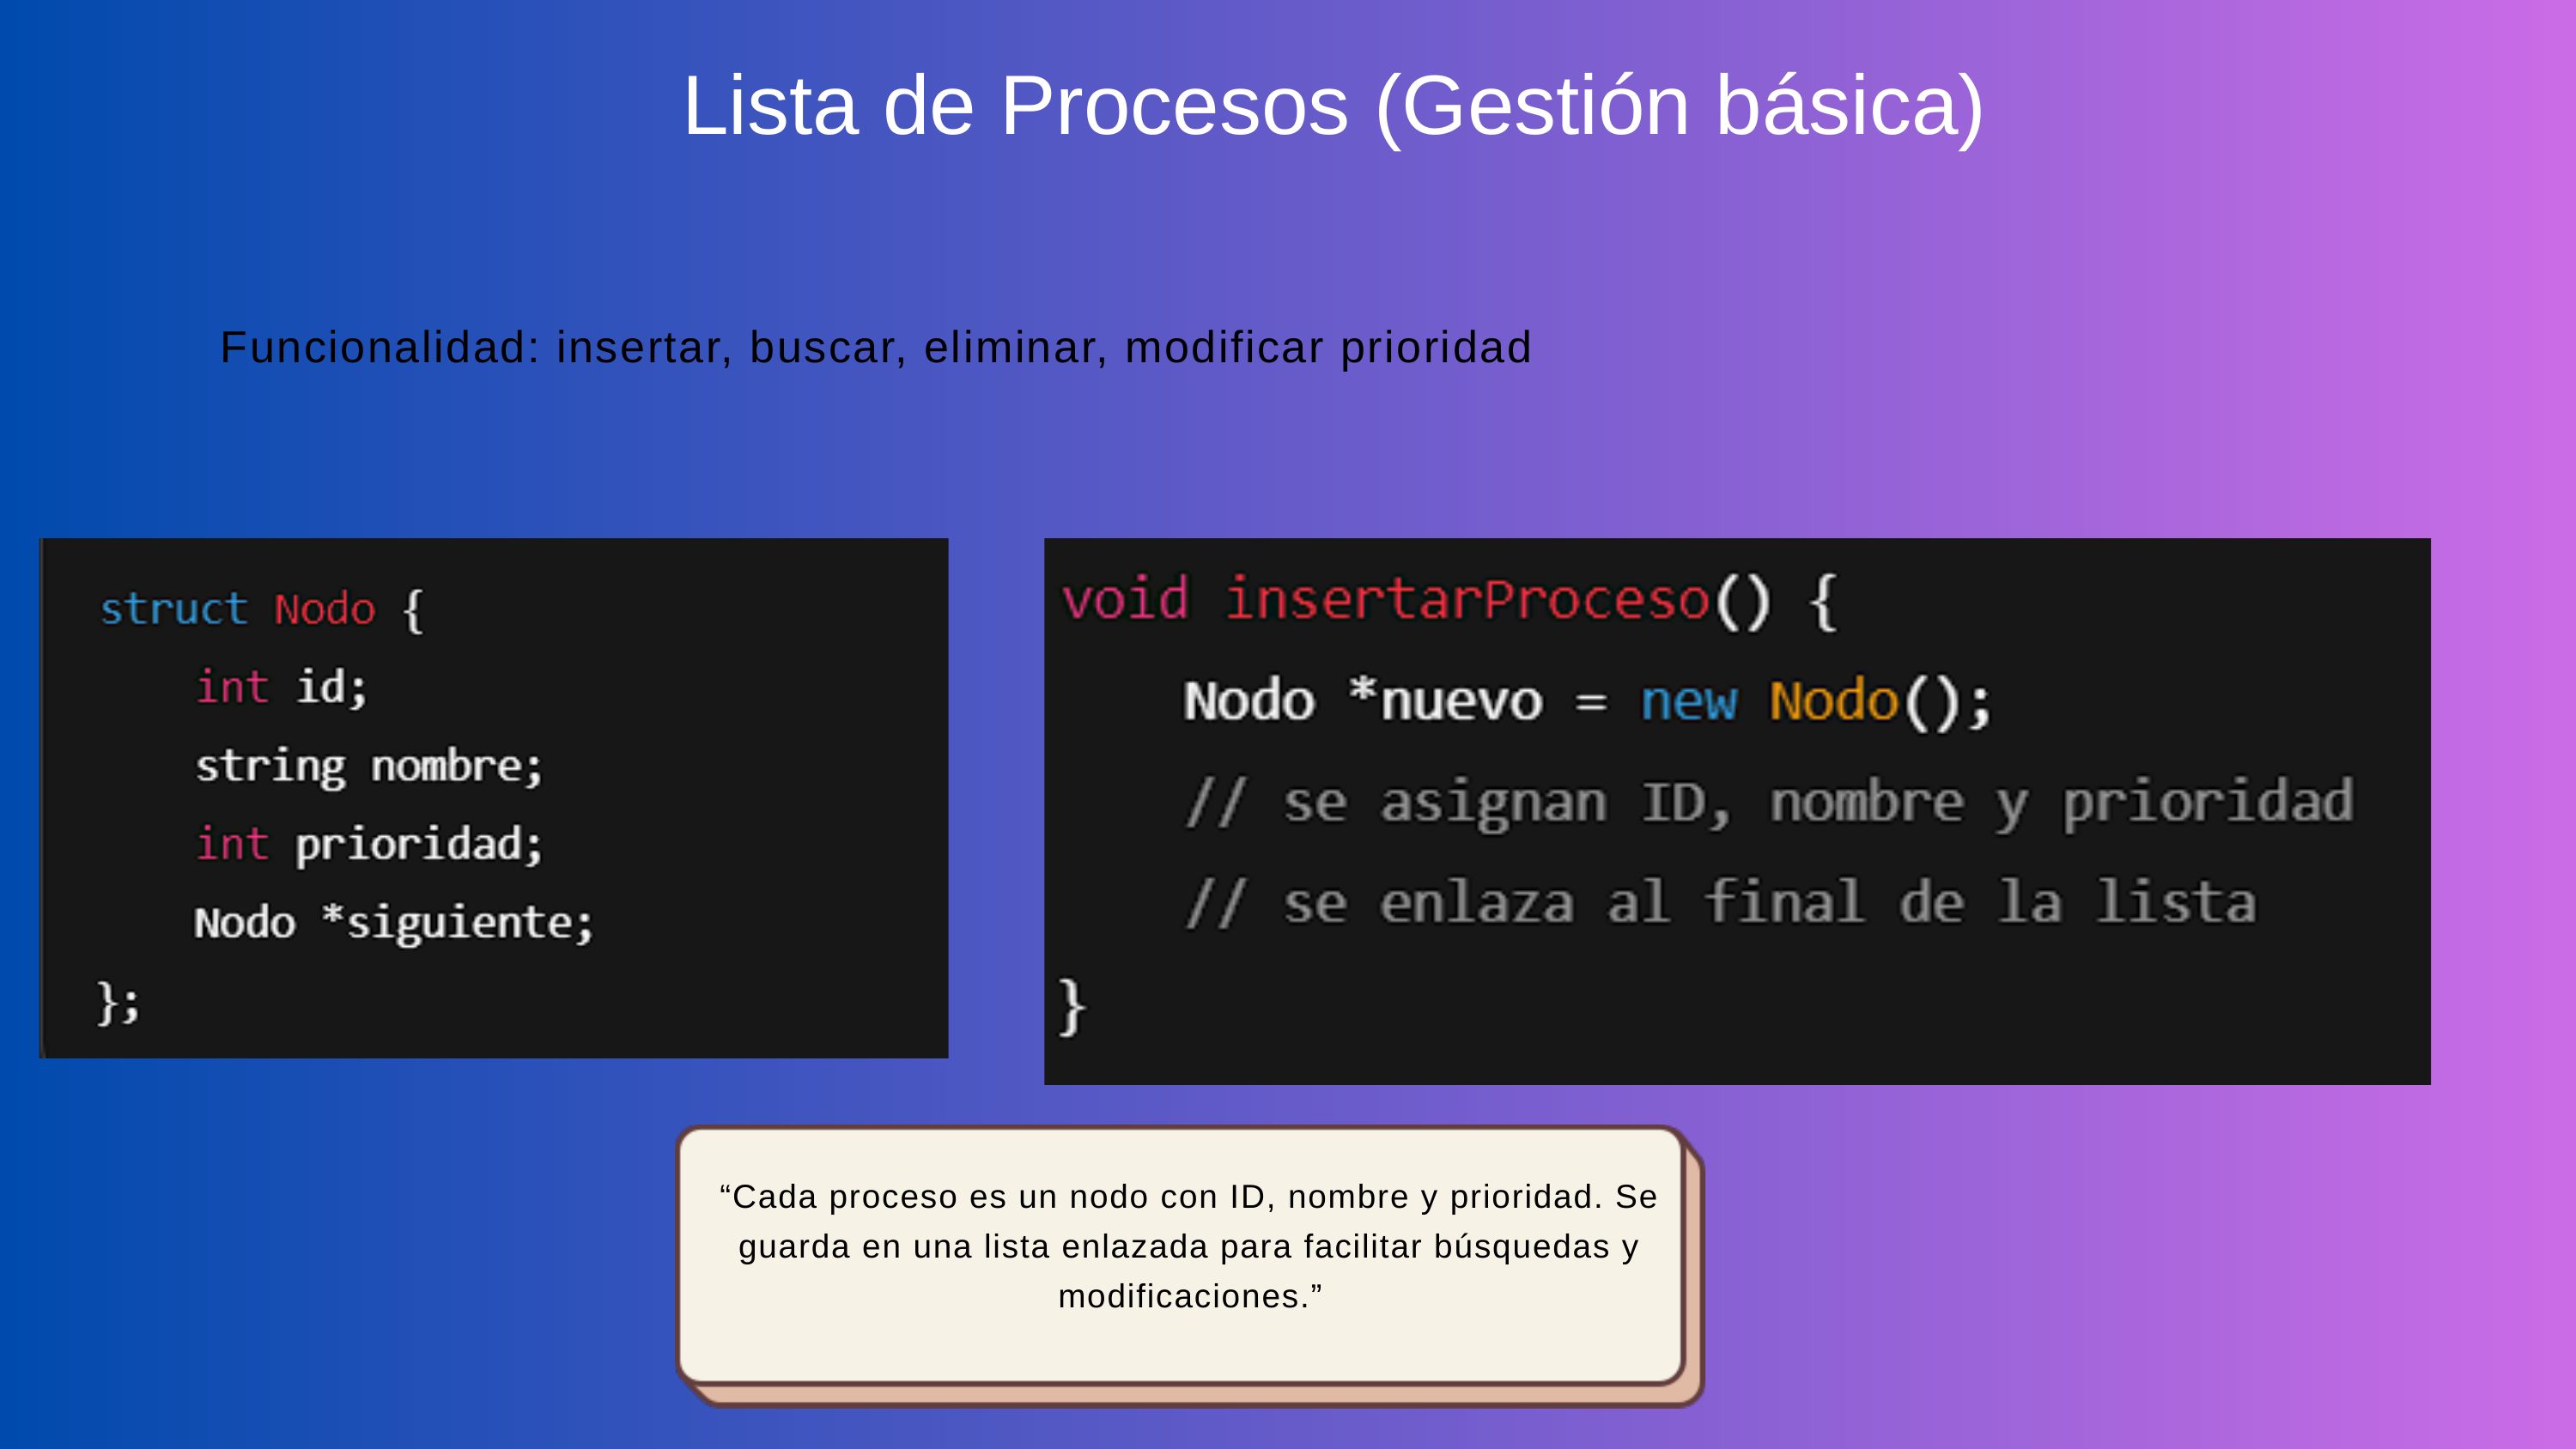

Lista de Procesos (Gestión básica)

Funcionalidad: insertar, buscar, eliminar, modificar prioridad

“Cada proceso es un nodo con ID, nombre y prioridad. Se guarda en una lista enlazada para facilitar búsquedas y modificaciones.”